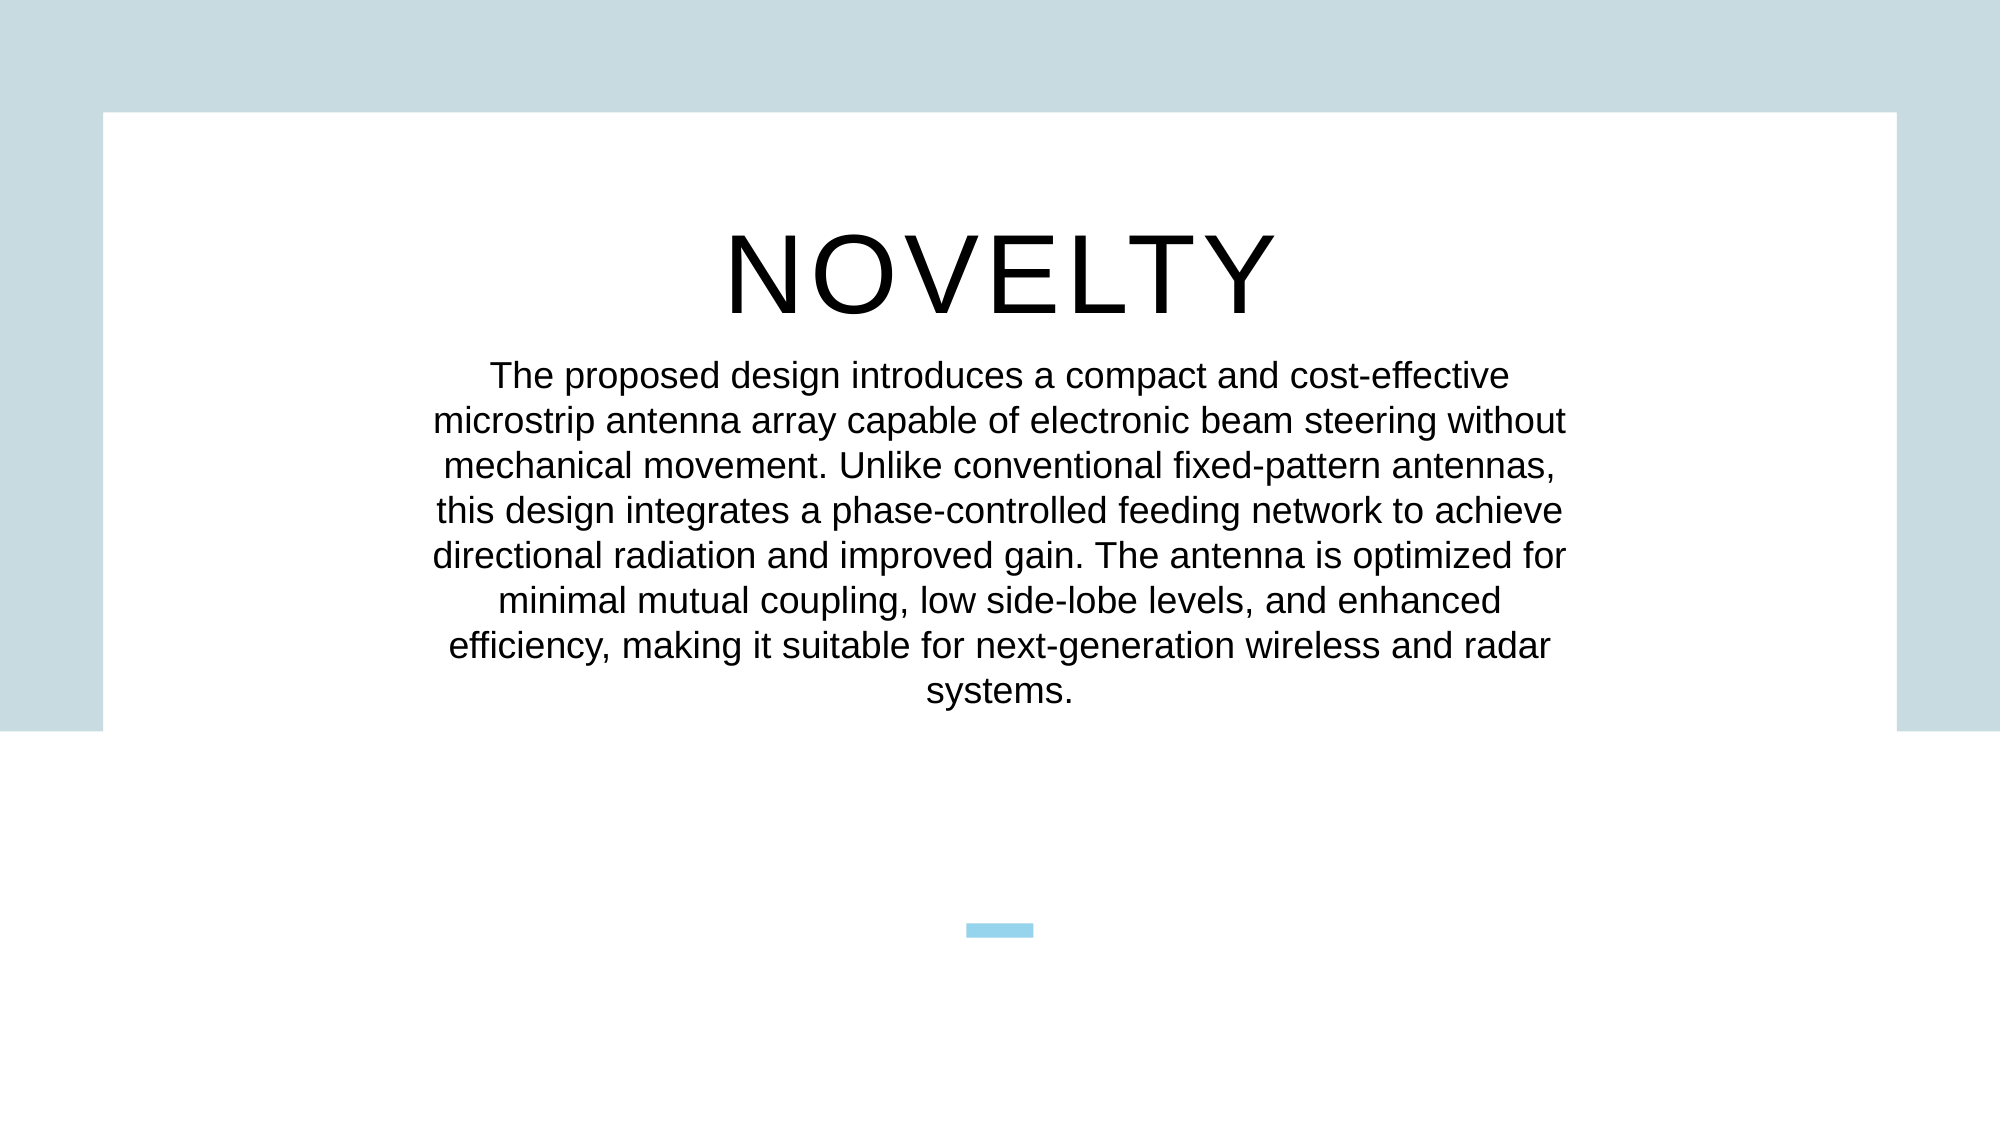

# novelty
The proposed design introduces a compact and cost-effective microstrip antenna array capable of electronic beam steering without mechanical movement. Unlike conventional fixed-pattern antennas, this design integrates a phase-controlled feeding network to achieve directional radiation and improved gain. The antenna is optimized for minimal mutual coupling, low side-lobe levels, and enhanced efficiency, making it suitable for next-generation wireless and radar systems.